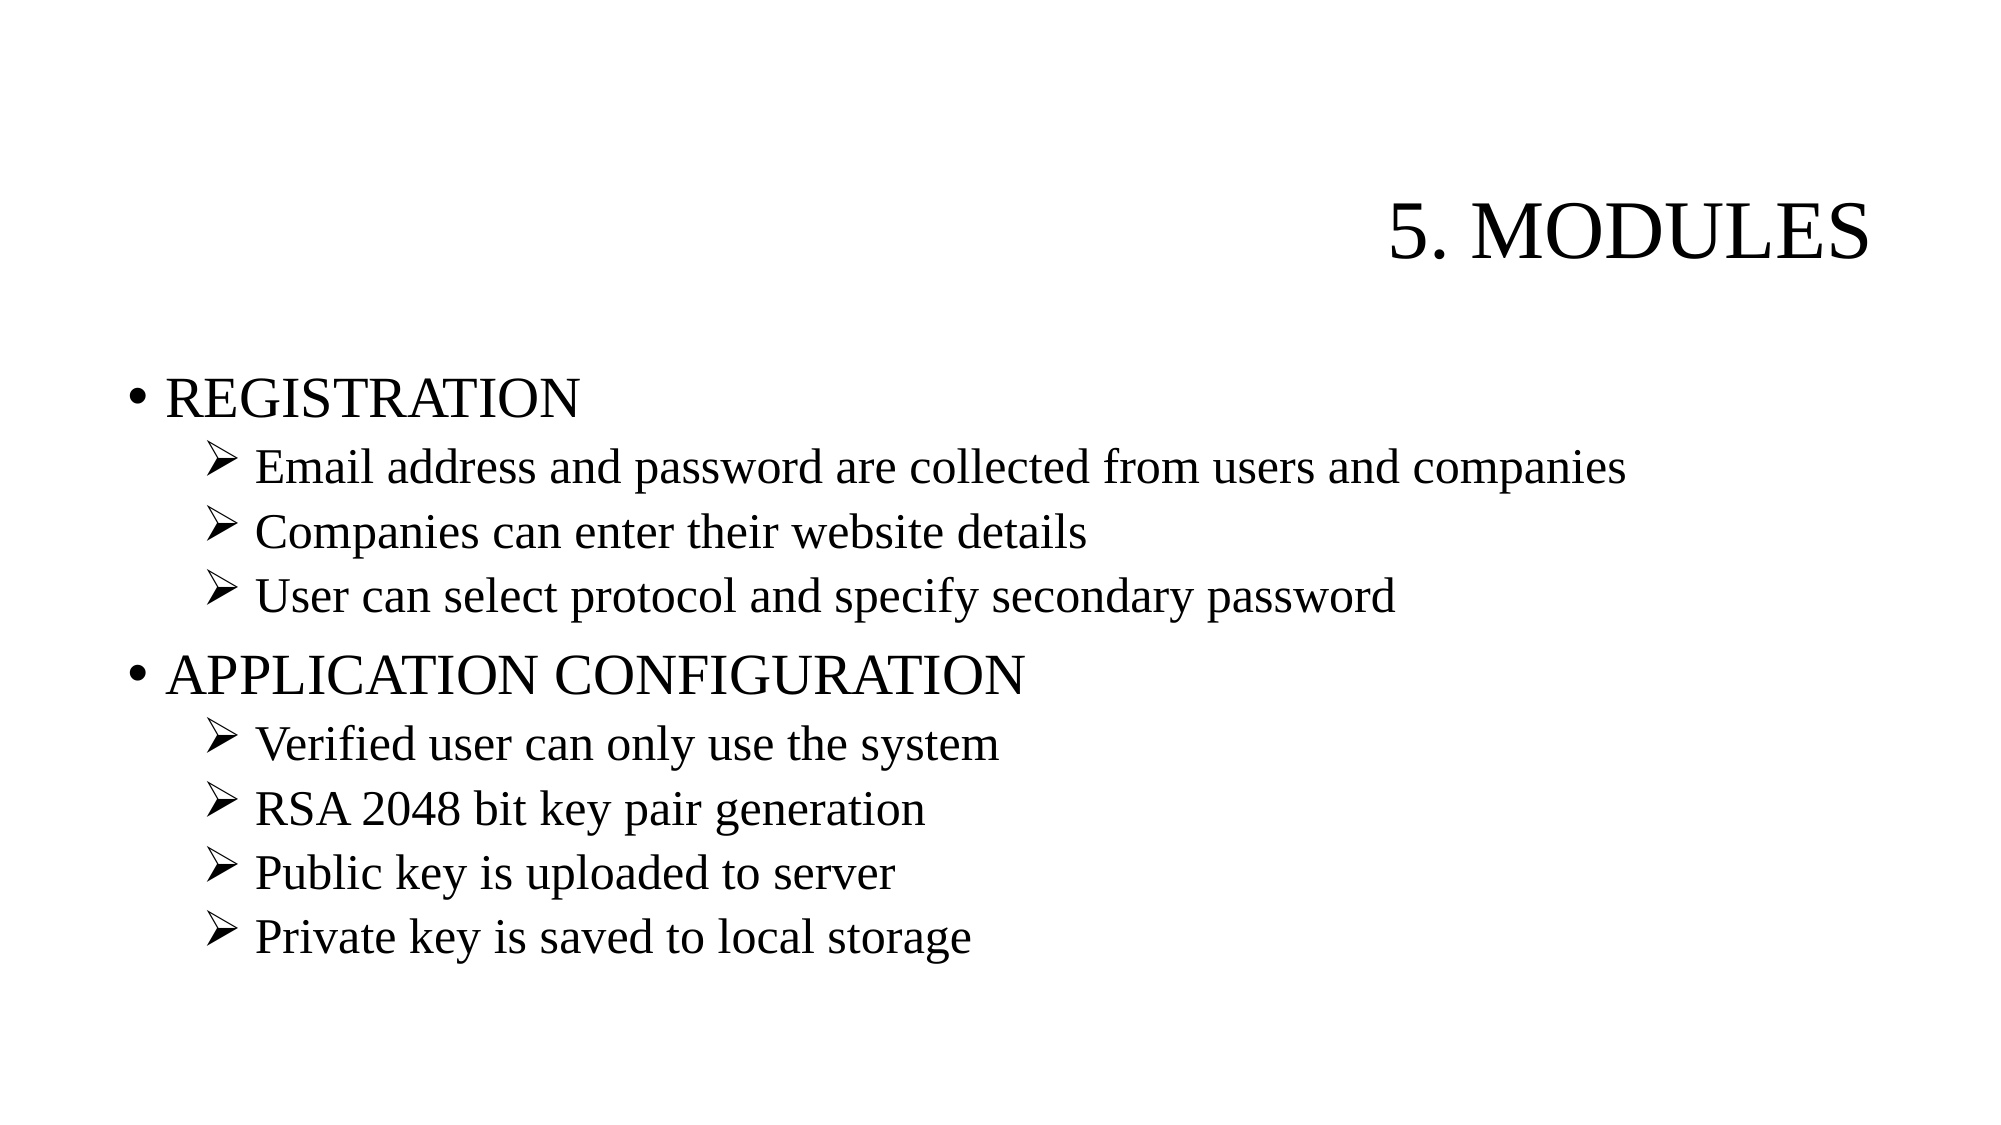

7
# 5. MODULES
REGISTRATION
 Email address and password are collected from users and companies
 Companies can enter their website details
 User can select protocol and specify secondary password
APPLICATION CONFIGURATION
 Verified user can only use the system
 RSA 2048 bit key pair generation
 Public key is uploaded to server
 Private key is saved to local storage